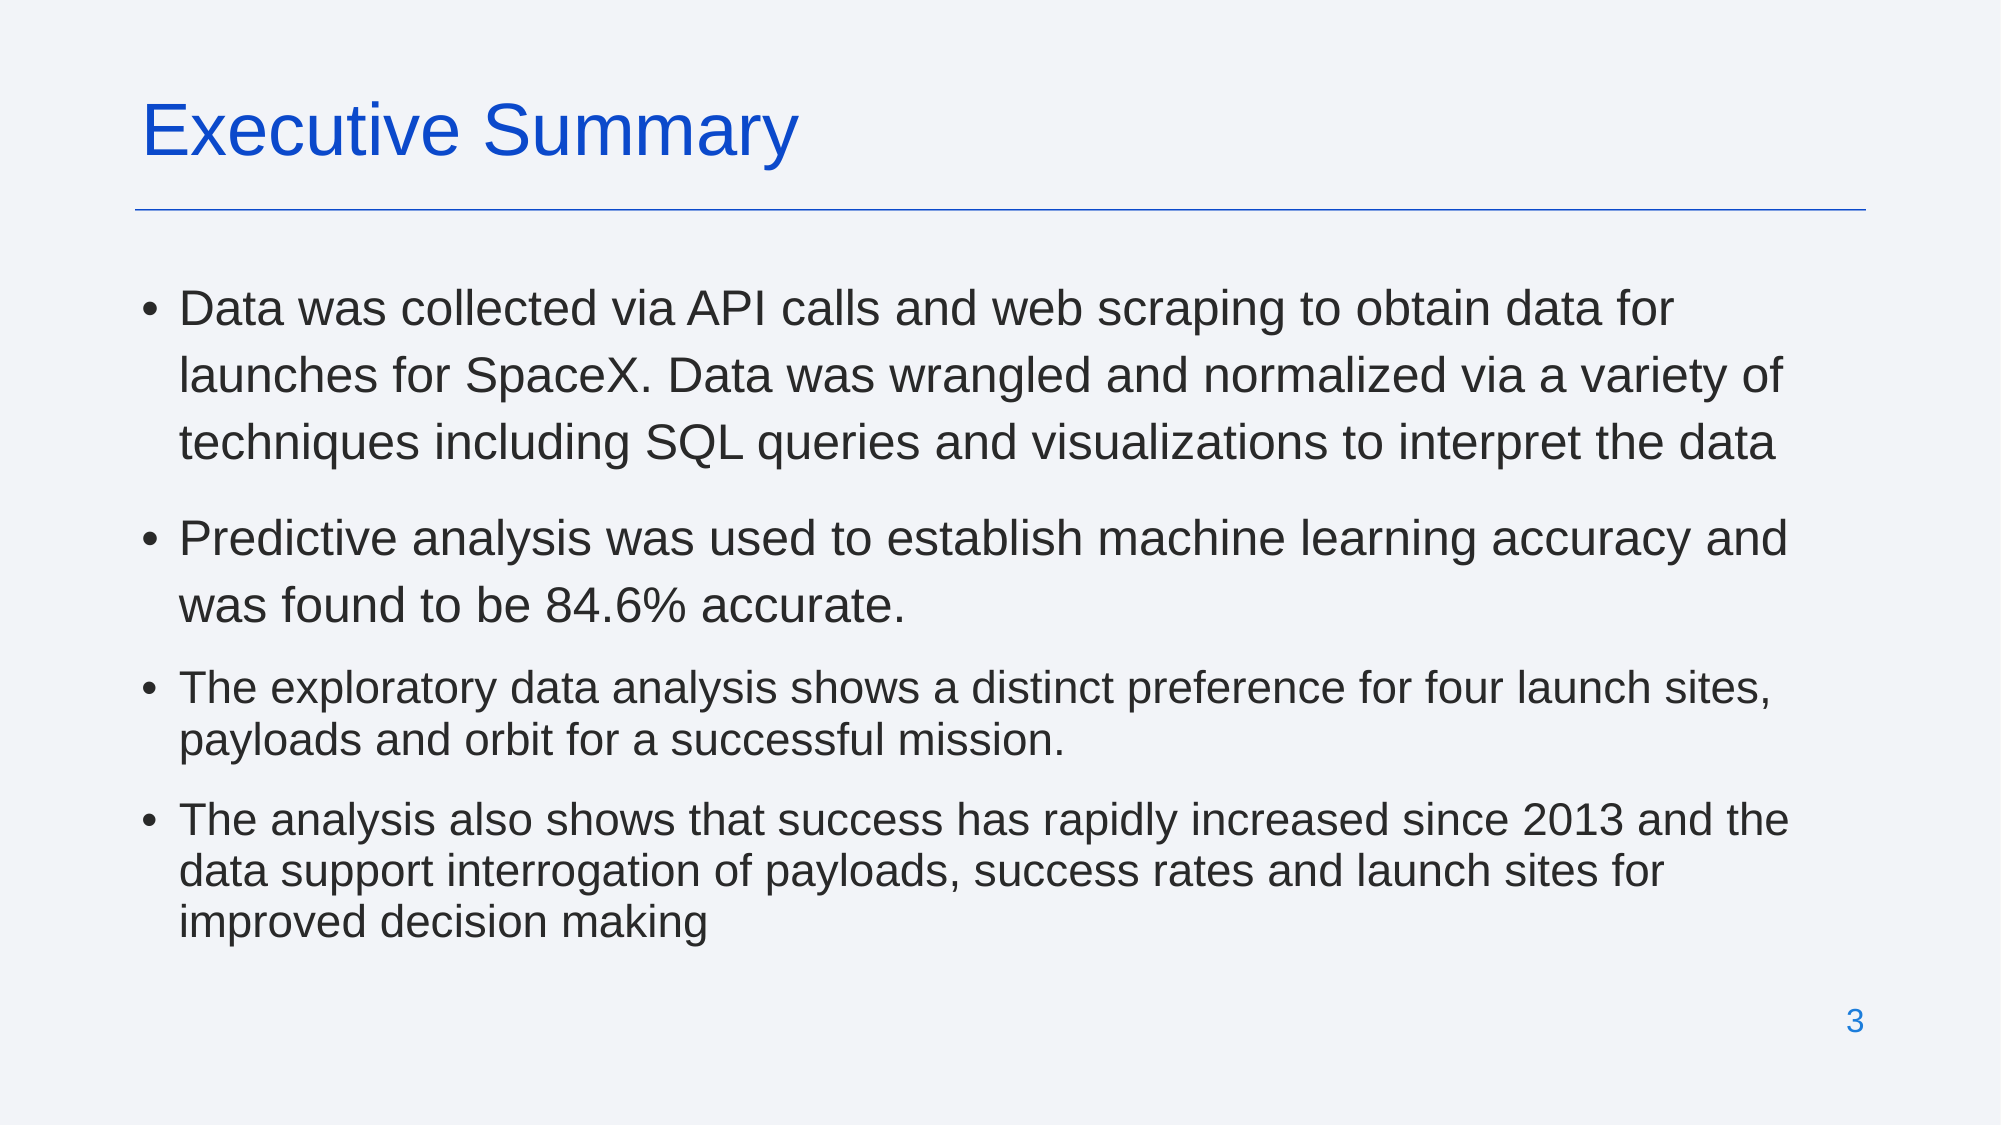

Executive Summary
Data was collected via API calls and web scraping to obtain data for launches for SpaceX. Data was wrangled and normalized via a variety of techniques including SQL queries and visualizations to interpret the data
Predictive analysis was used to establish machine learning accuracy and was found to be 84.6% accurate.
The exploratory data analysis shows a distinct preference for four launch sites, payloads and orbit for a successful mission.
The analysis also shows that success has rapidly increased since 2013 and the data support interrogation of payloads, success rates and launch sites for improved decision making
3